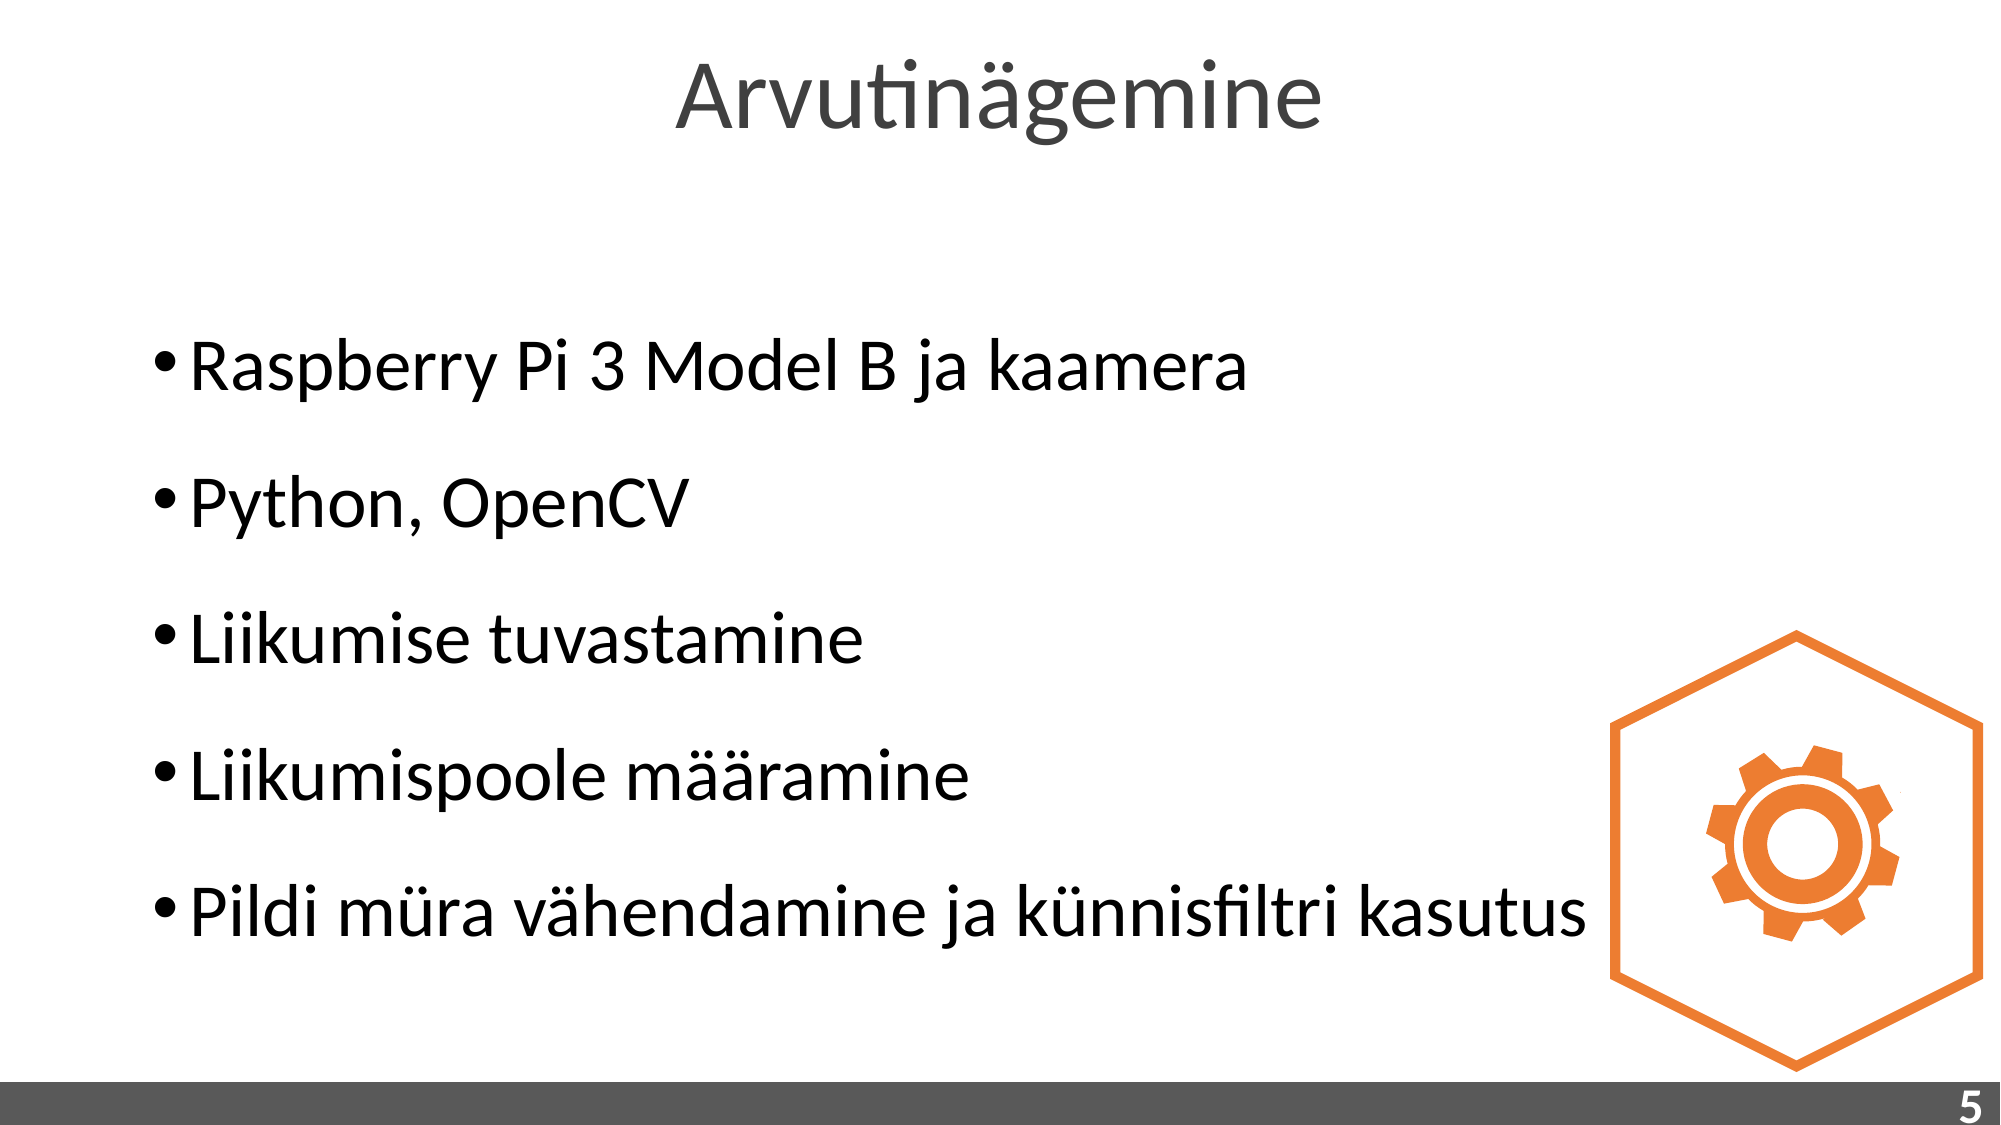

# Arvutinägemine

Raspberry Pi 3 Model B ja kaamera
Python, OpenCV
Liikumise tuvastamine
Liikumispoole määramine
Pildi müra vähendamine ja künnisfiltri kasutus

5